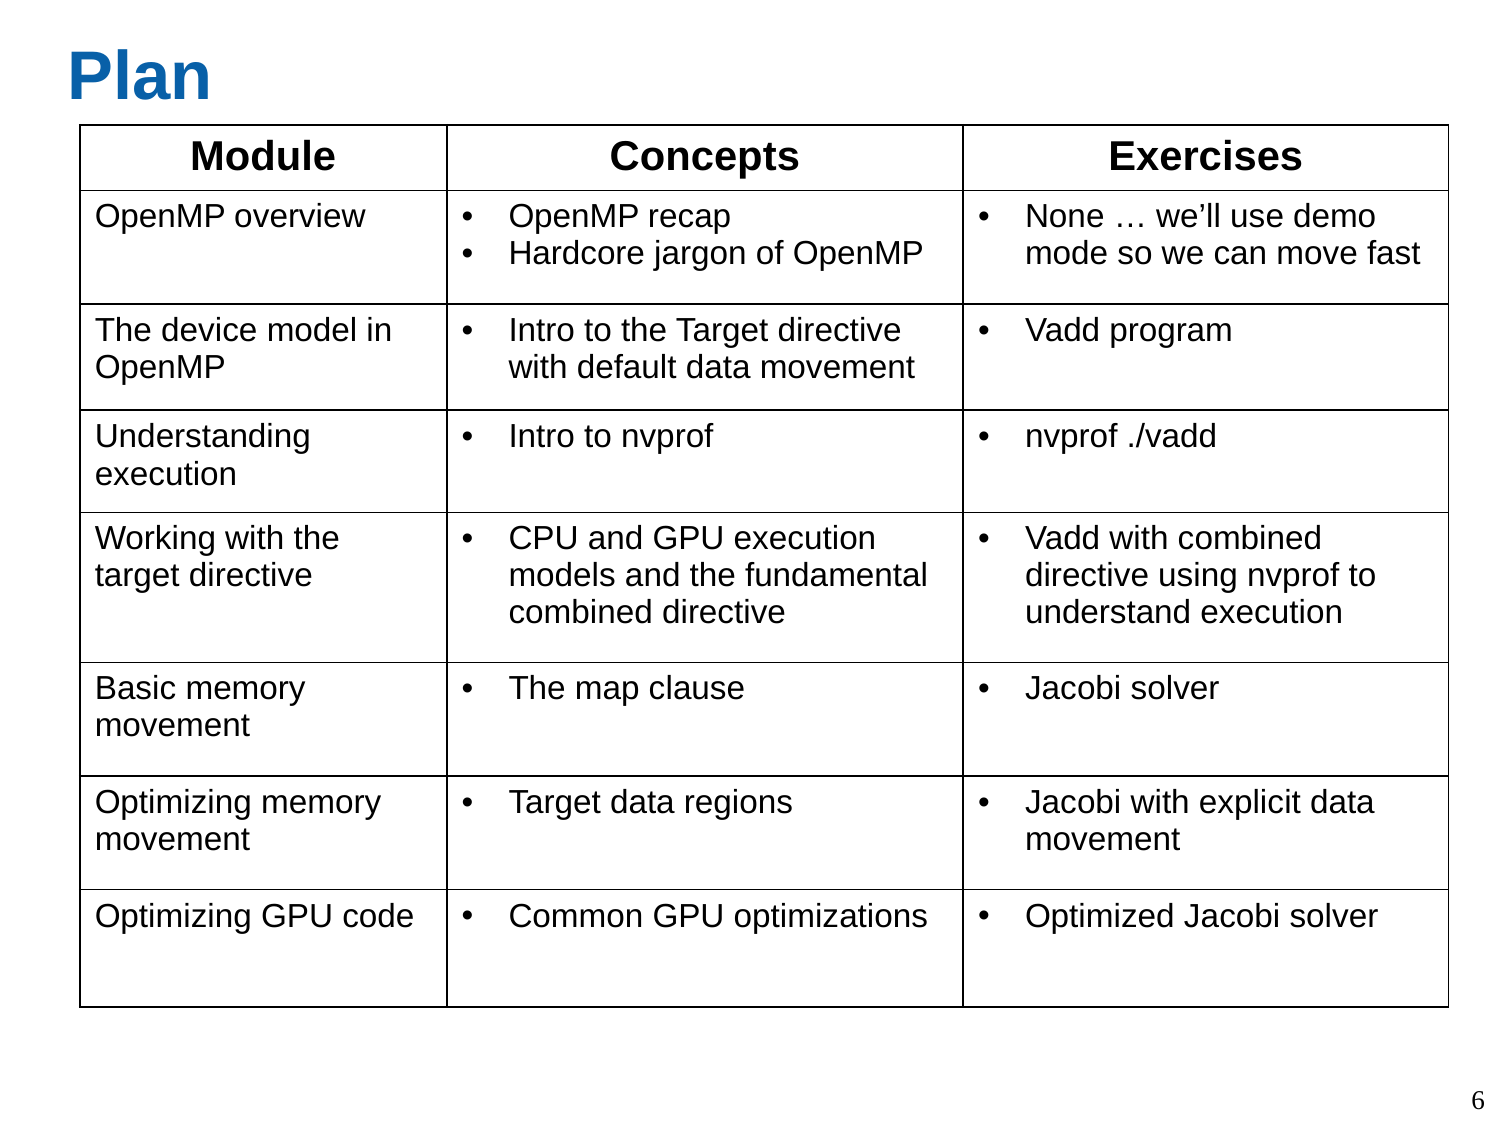

# Plan
| Module | Concepts | Exercises |
| --- | --- | --- |
| OpenMP overview | OpenMP recap Hardcore jargon of OpenMP | None … we’ll use demo mode so we can move fast |
| The device model in OpenMP | Intro to the Target directive with default data movement | Vadd program |
| Understanding execution | Intro to nvprof | nvprof ./vadd |
| Working with the target directive | CPU and GPU execution models and the fundamental combined directive | Vadd with combined directive using nvprof to understand execution |
| Basic memory movement | The map clause | Jacobi solver |
| Optimizing memory movement | Target data regions | Jacobi with explicit data movement |
| Optimizing GPU code | Common GPU optimizations | Optimized Jacobi solver |
6